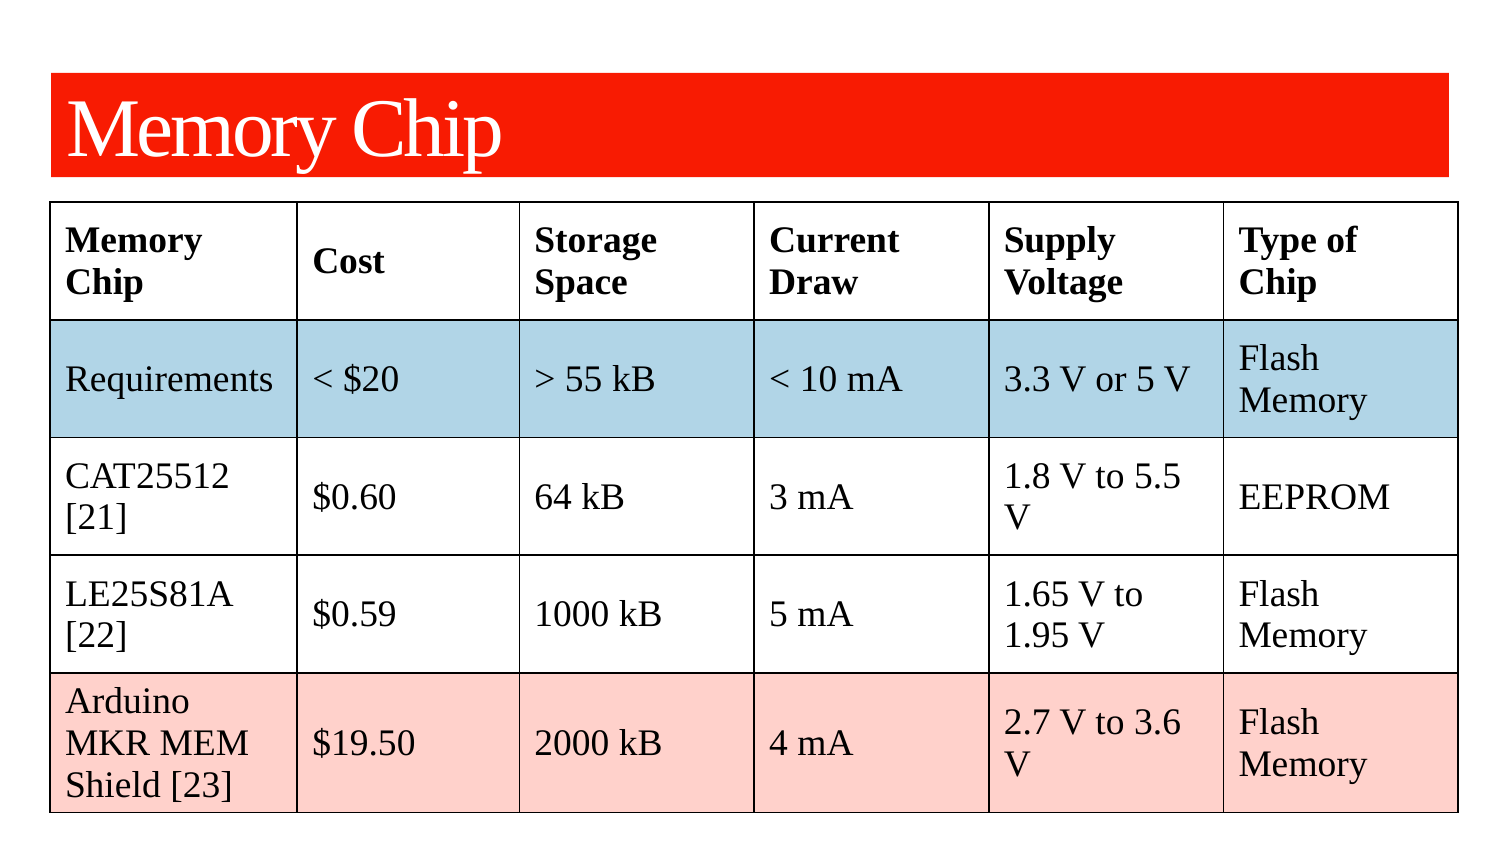

# Memory Chip
| Memory Chip | Cost | Storage Space | Current Draw | Supply Voltage | Type of Chip |
| --- | --- | --- | --- | --- | --- |
| Requirements | < $20 | > 55 kB | < 10 mA | 3.3 V or 5 V | Flash Memory |
| CAT25512 [21] | $0.60 | 64 kB | 3 mA | 1.8 V to 5.5 V | EEPROM |
| LE25S81A [22] | $0.59 | 1000 kB | 5 mA | 1.65 V to 1.95 V | Flash Memory |
| Arduino MKR MEM Shield [23] | $19.50 | 2000 kB | 4 mA | 2.7 V to 3.6 V | Flash Memory |